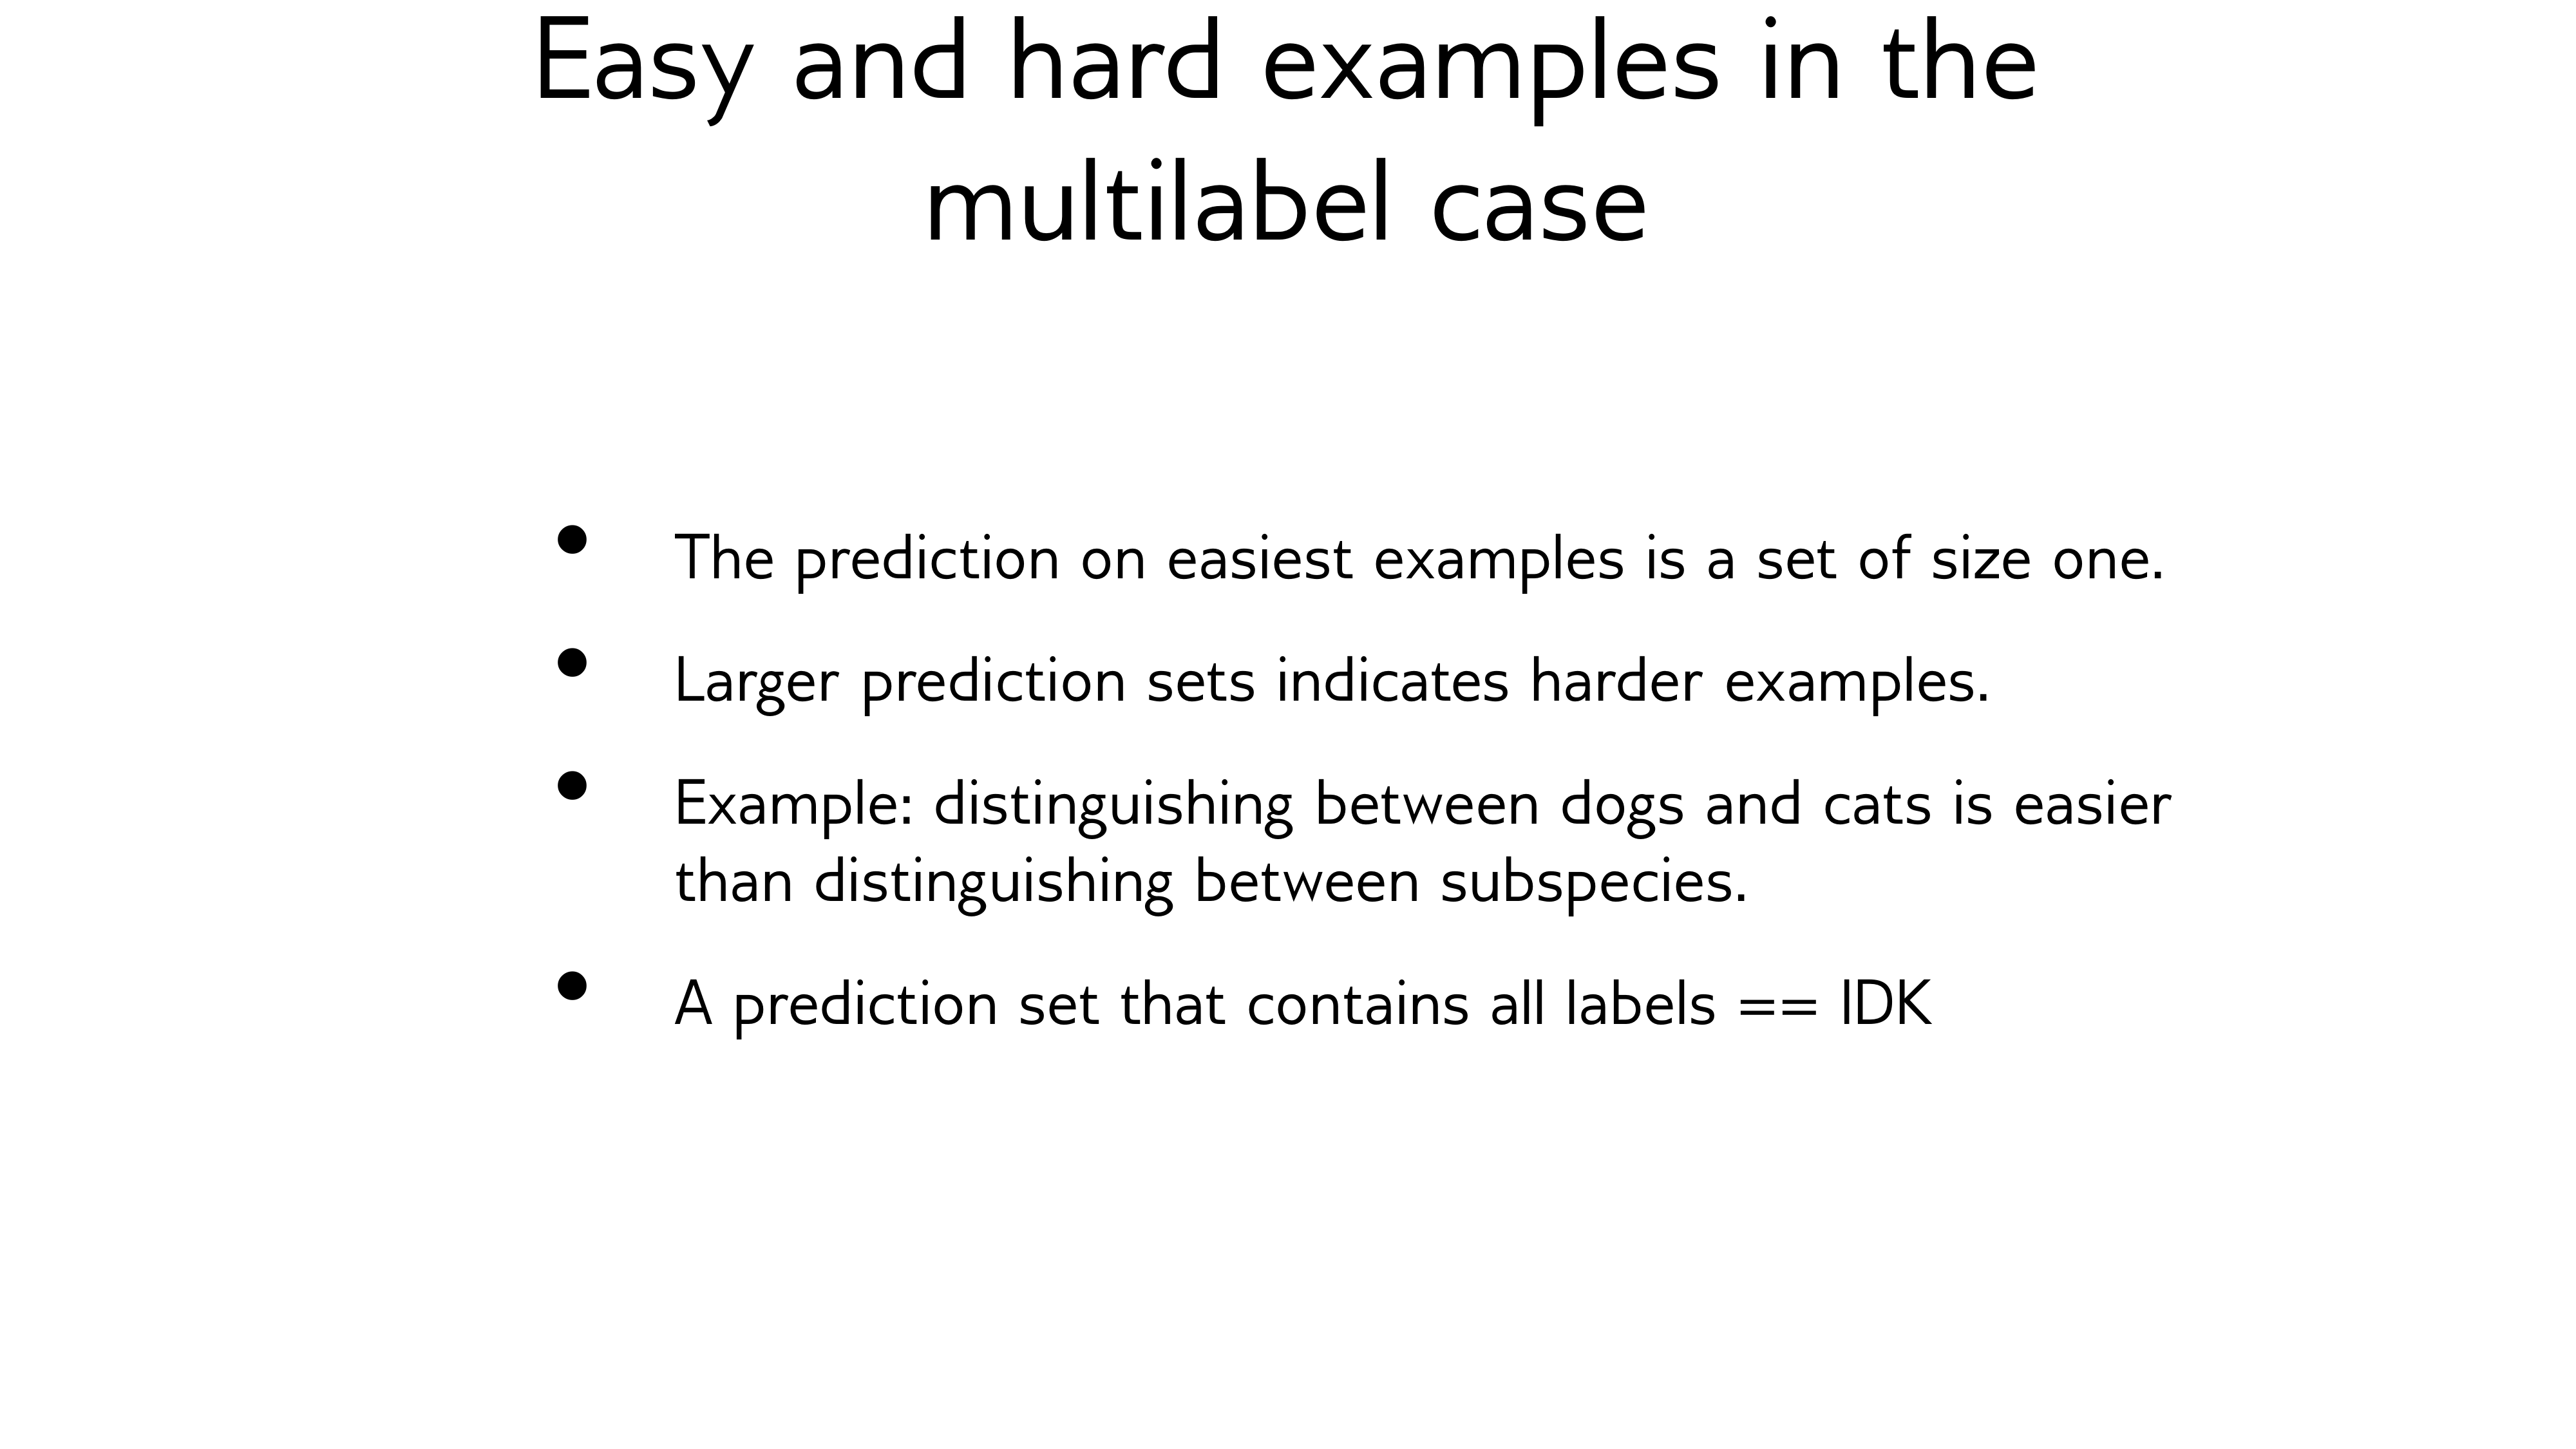

# Easy and hard examples in the multilabel case
The prediction on easiest examples is a set of size one.
Larger prediction sets indicates harder examples.
Example: distinguishing between dogs and cats is easier than distinguishing between subspecies.
A prediction set that contains all labels == IDK